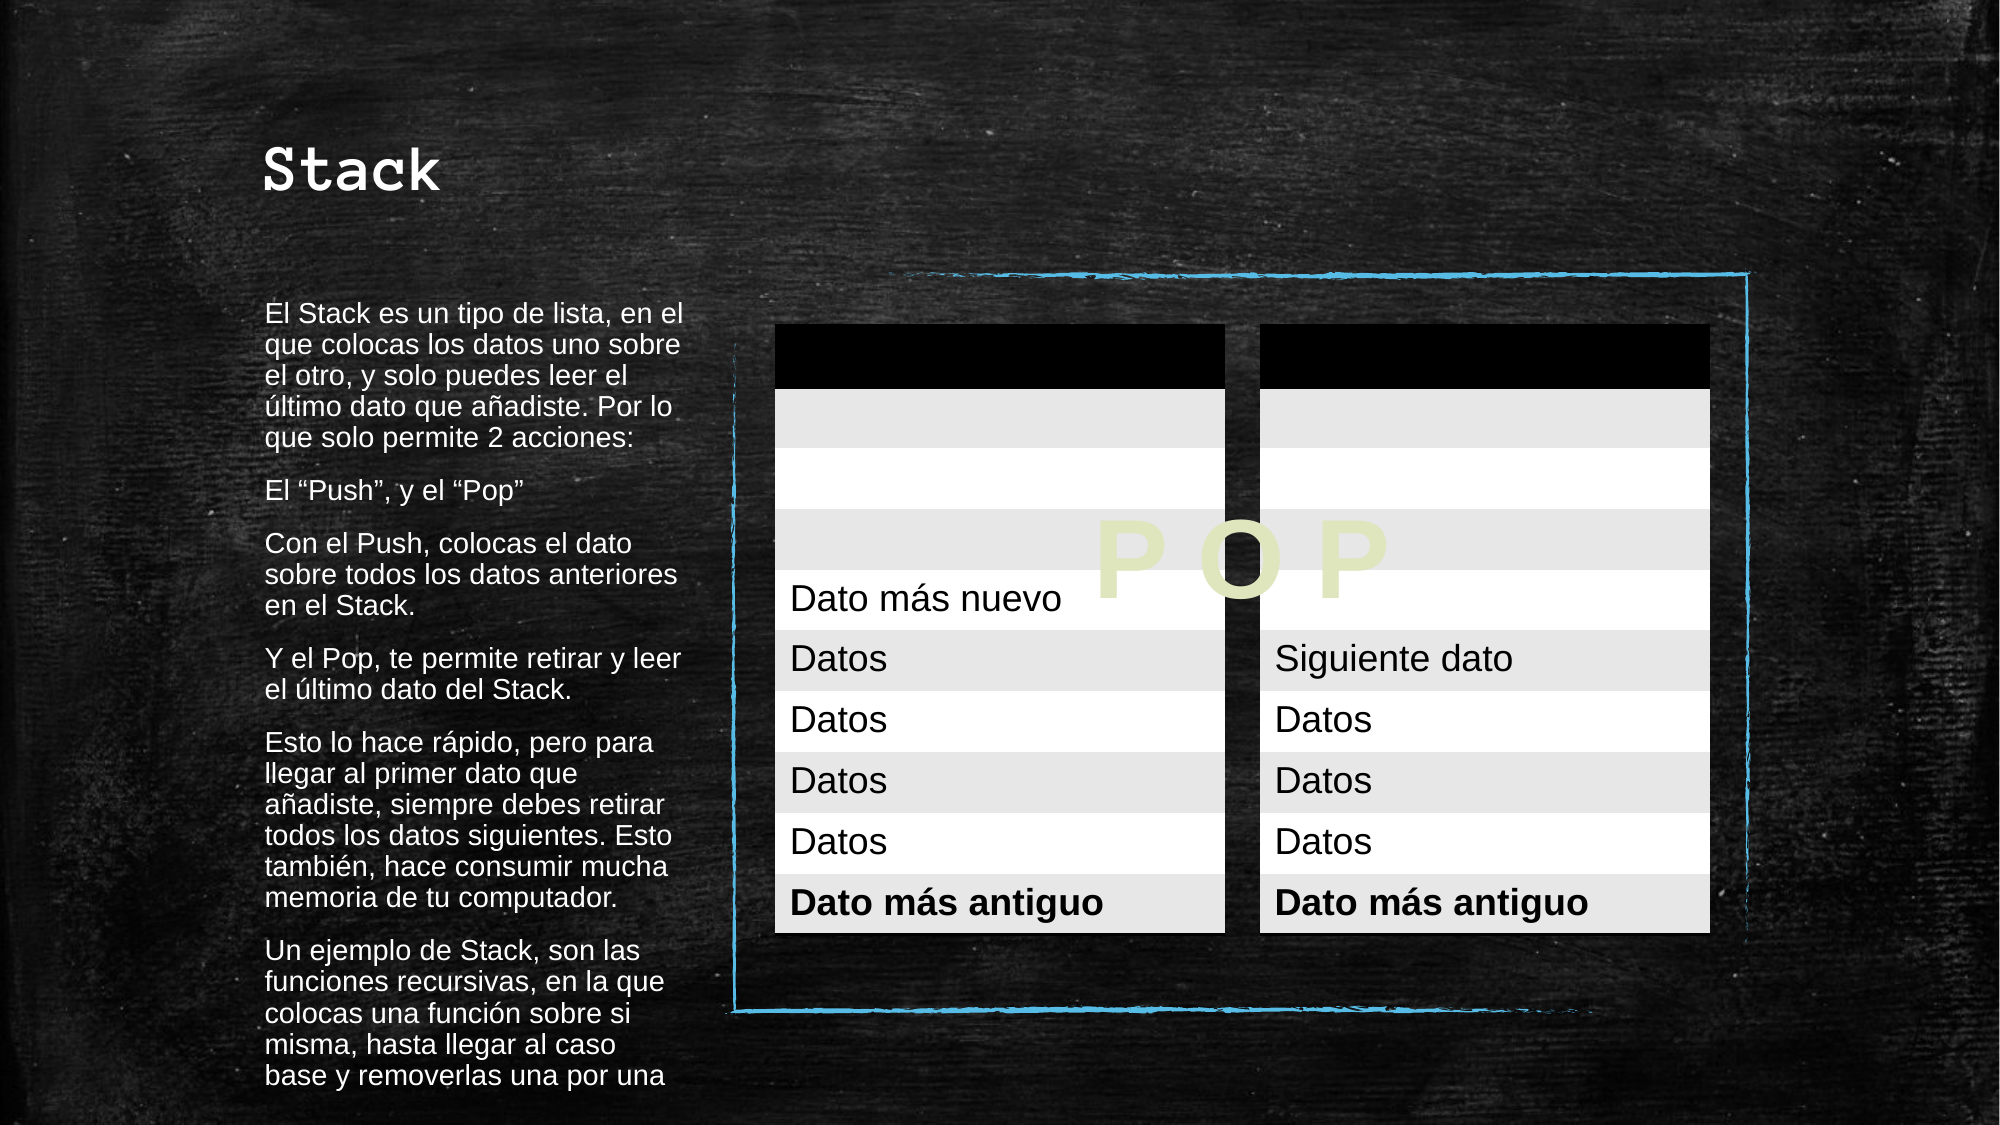

# Stack
El Stack es un tipo de lista, en el que colocas los datos uno sobre el otro, y solo puedes leer el último dato que añadiste. Por lo que solo permite 2 acciones:
El “Push”, y el “Pop”
Con el Push, colocas el dato sobre todos los datos anteriores en el Stack.
Y el Pop, te permite retirar y leer el último dato del Stack.
Esto lo hace rápido, pero para llegar al primer dato que añadiste, siempre debes retirar todos los datos siguientes. Esto también, hace consumir mucha memoria de tu computador.
Un ejemplo de Stack, son las funciones recursivas, en la que colocas una función sobre si misma, hasta llegar al caso base y removerlas una por una
|  |
| --- |
|  |
|  |
|  |
|  |
| Siguiente dato |
| Datos |
| Datos |
| Datos |
| Dato más antiguo |
|  |
| --- |
|  |
|  |
|  |
| Dato más nuevo |
| Datos |
| Datos |
| Datos |
| Datos |
| Dato más antiguo |
P O P